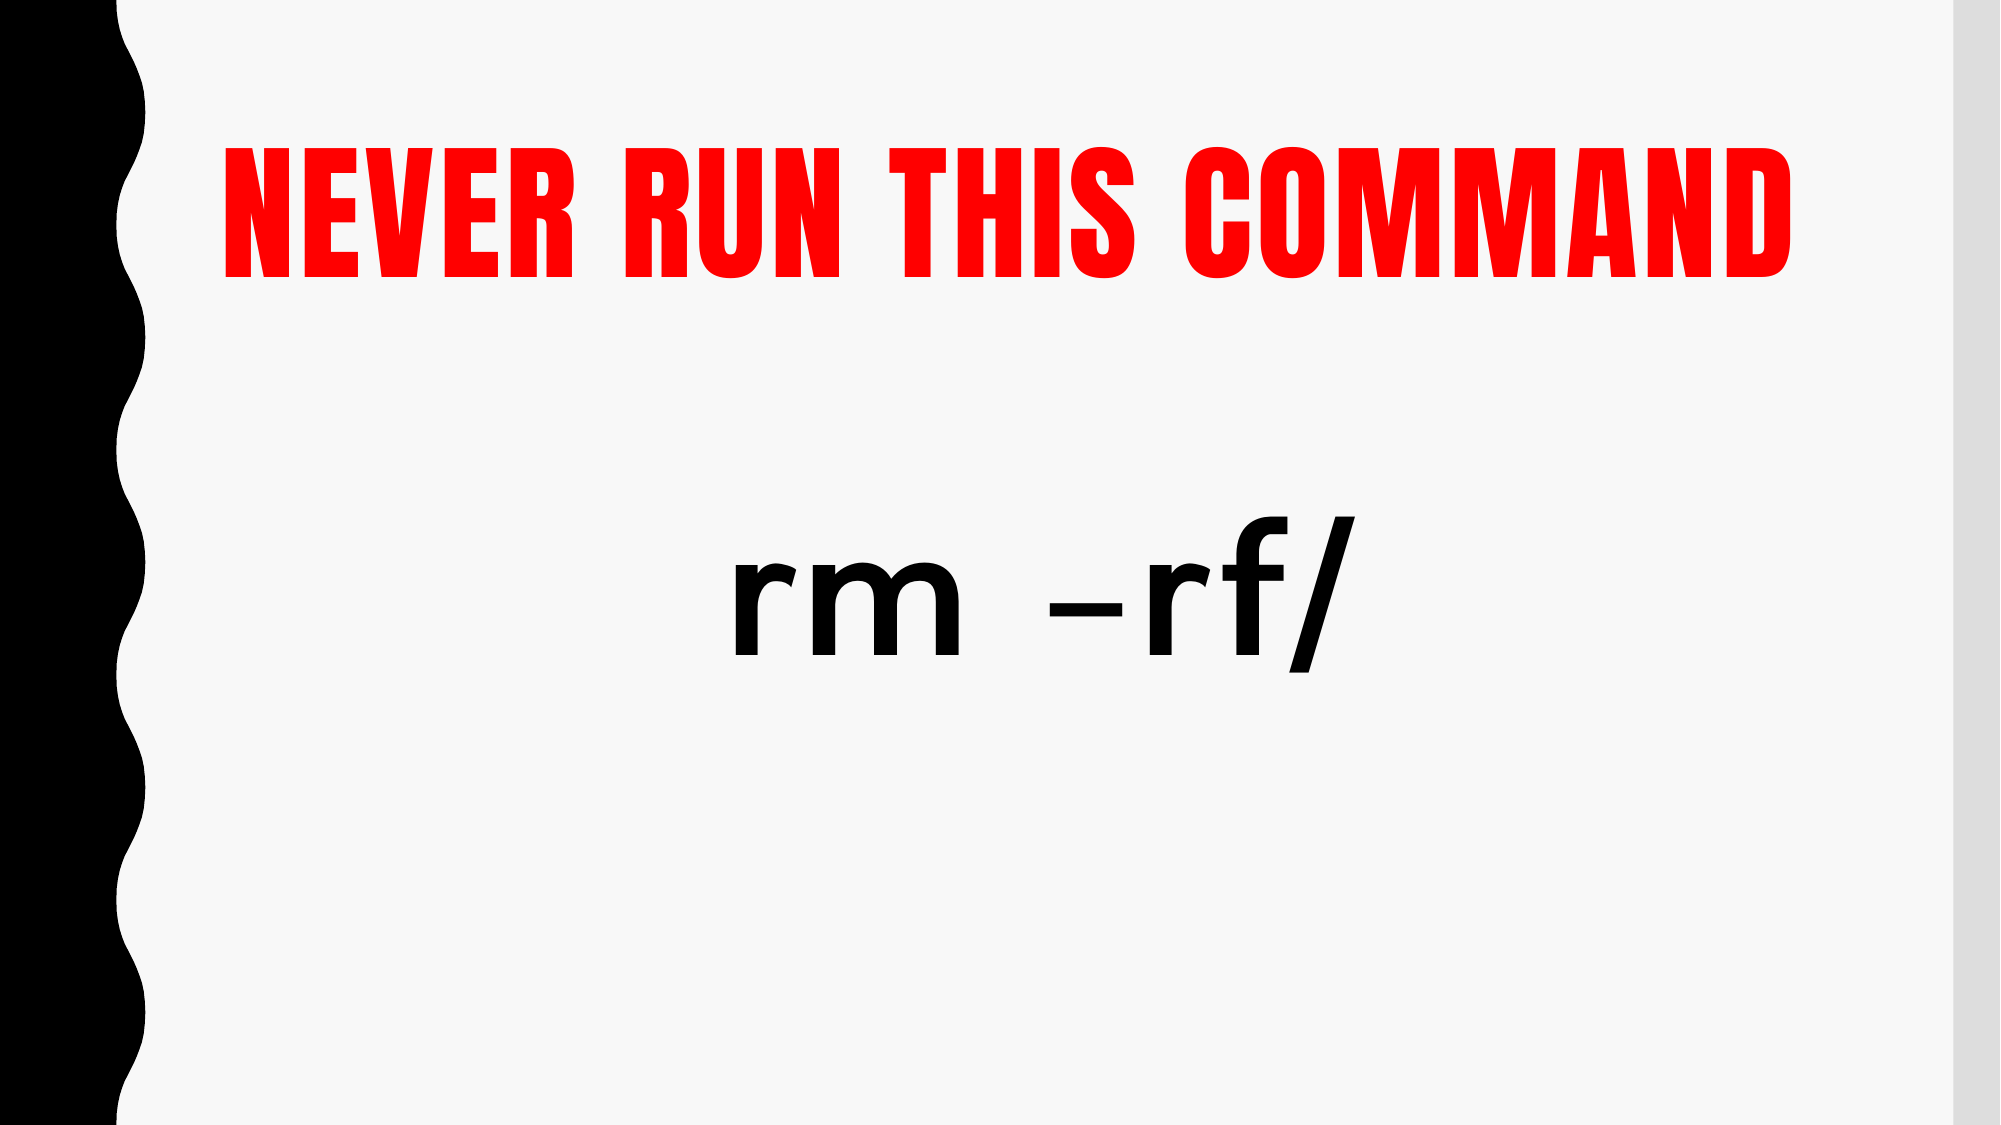

# NEVER RUN THIS COMMAND
rm –rf/